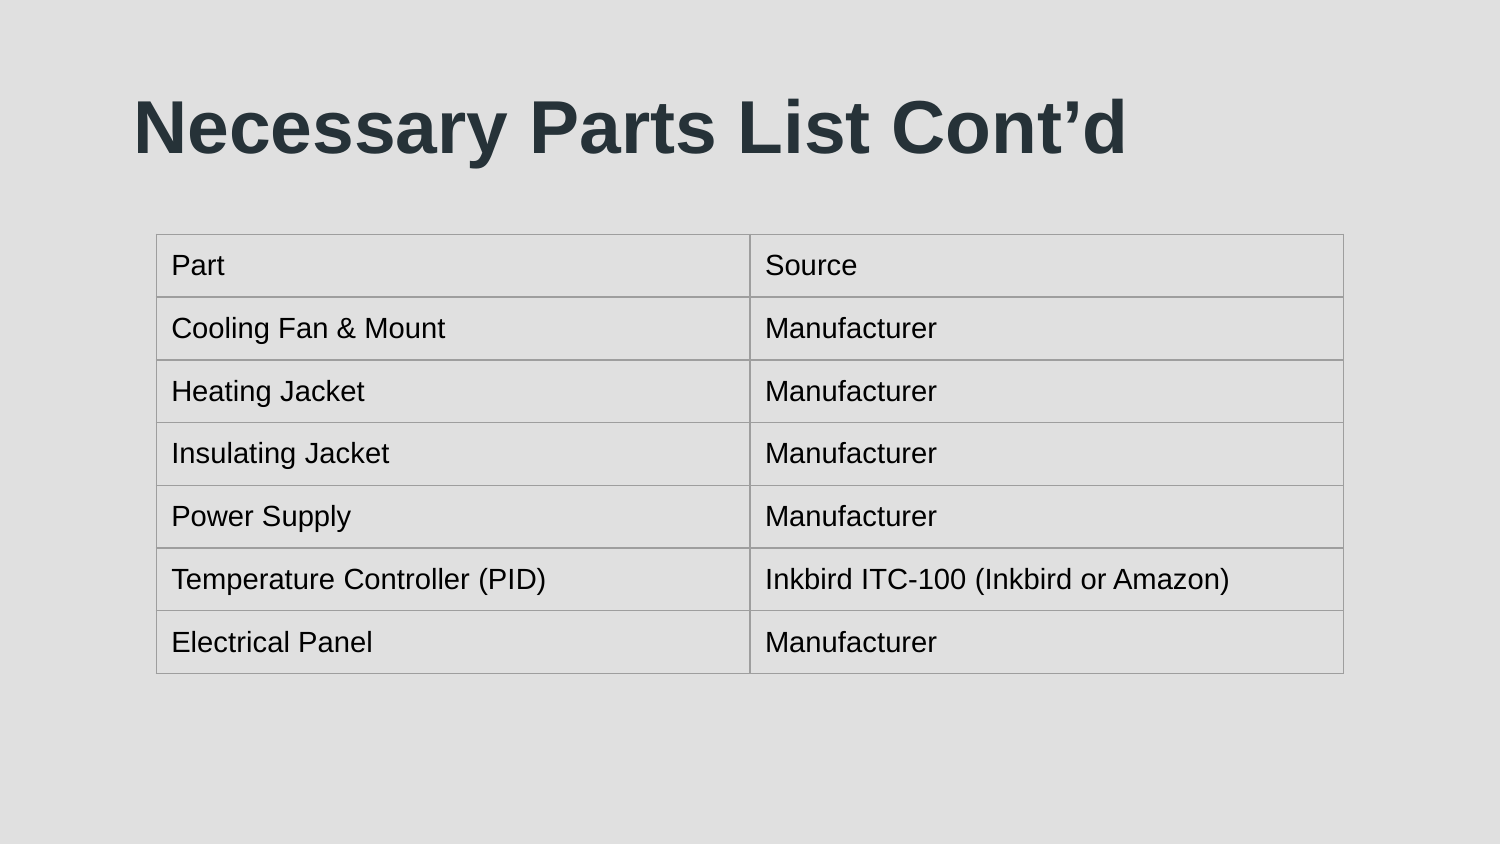

# Necessary Parts List Cont’d
| Part | Source |
| --- | --- |
| Cooling Fan & Mount | Manufacturer |
| Heating Jacket | Manufacturer |
| Insulating Jacket | Manufacturer |
| Power Supply | Manufacturer |
| Temperature Controller (PID) | Inkbird ITC-100 (Inkbird or Amazon) |
| Electrical Panel | Manufacturer |